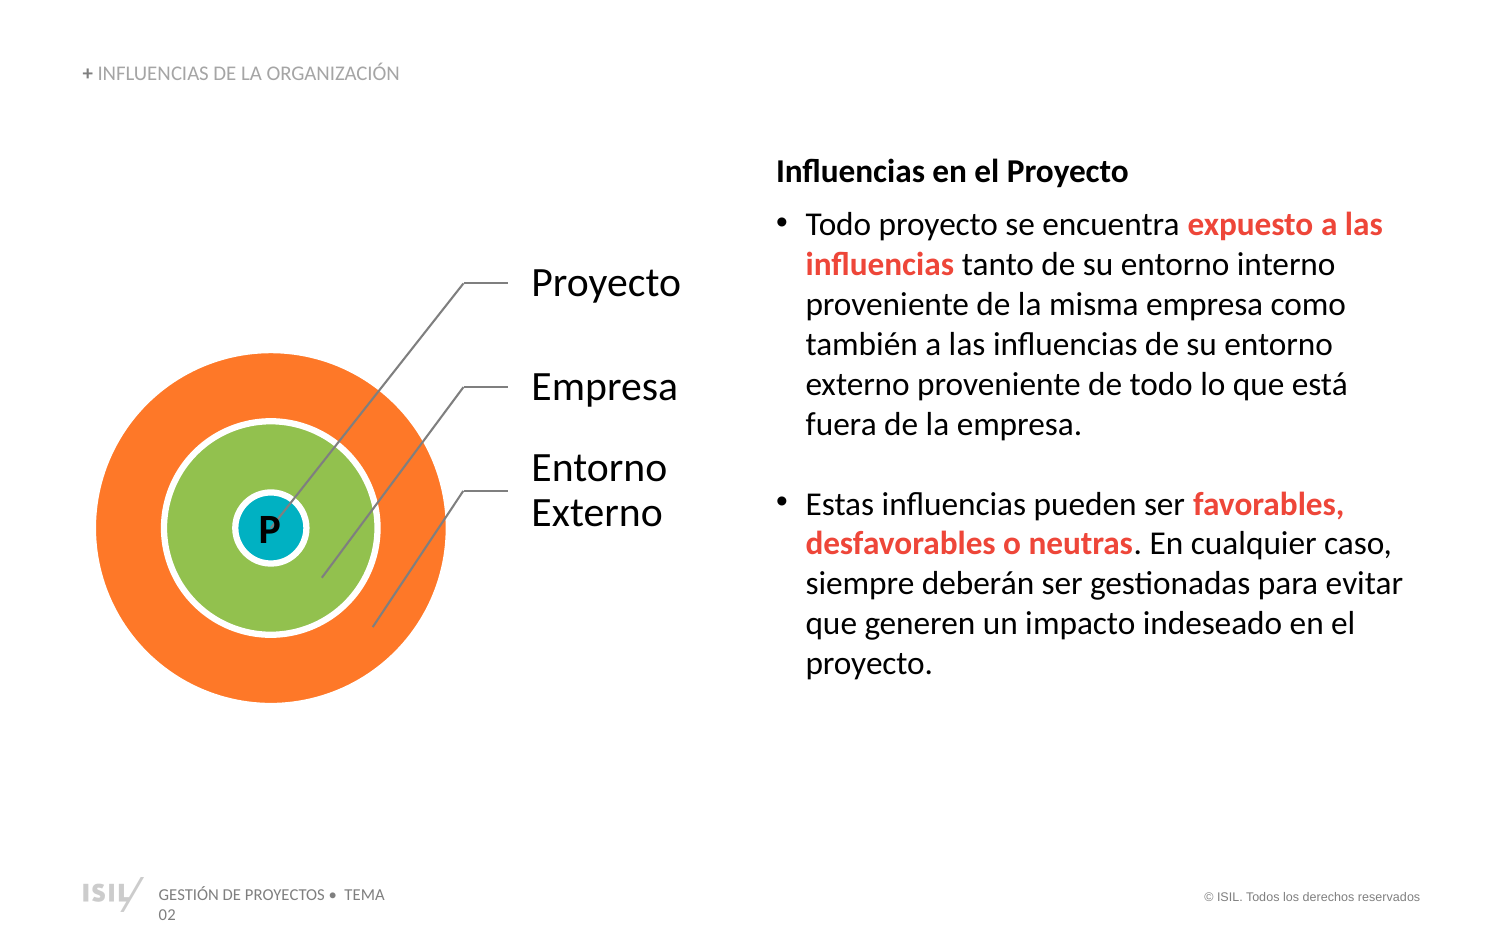

+ INFLUENCIAS DE LA ORGANIZACIÓN
Influencias en el Proyecto
Todo proyecto se encuentra expuesto a las influencias tanto de su entorno interno proveniente de la misma empresa como también a las influencias de su entorno externo proveniente de todo lo que está fuera de la empresa.

Estas influencias pueden ser favorables, desfavorables o neutras. En cualquier caso, siempre deberán ser gestionadas para evitar que generen un impacto indeseado en el proyecto.

Proyecto

Empresa

Entorno Externo

P